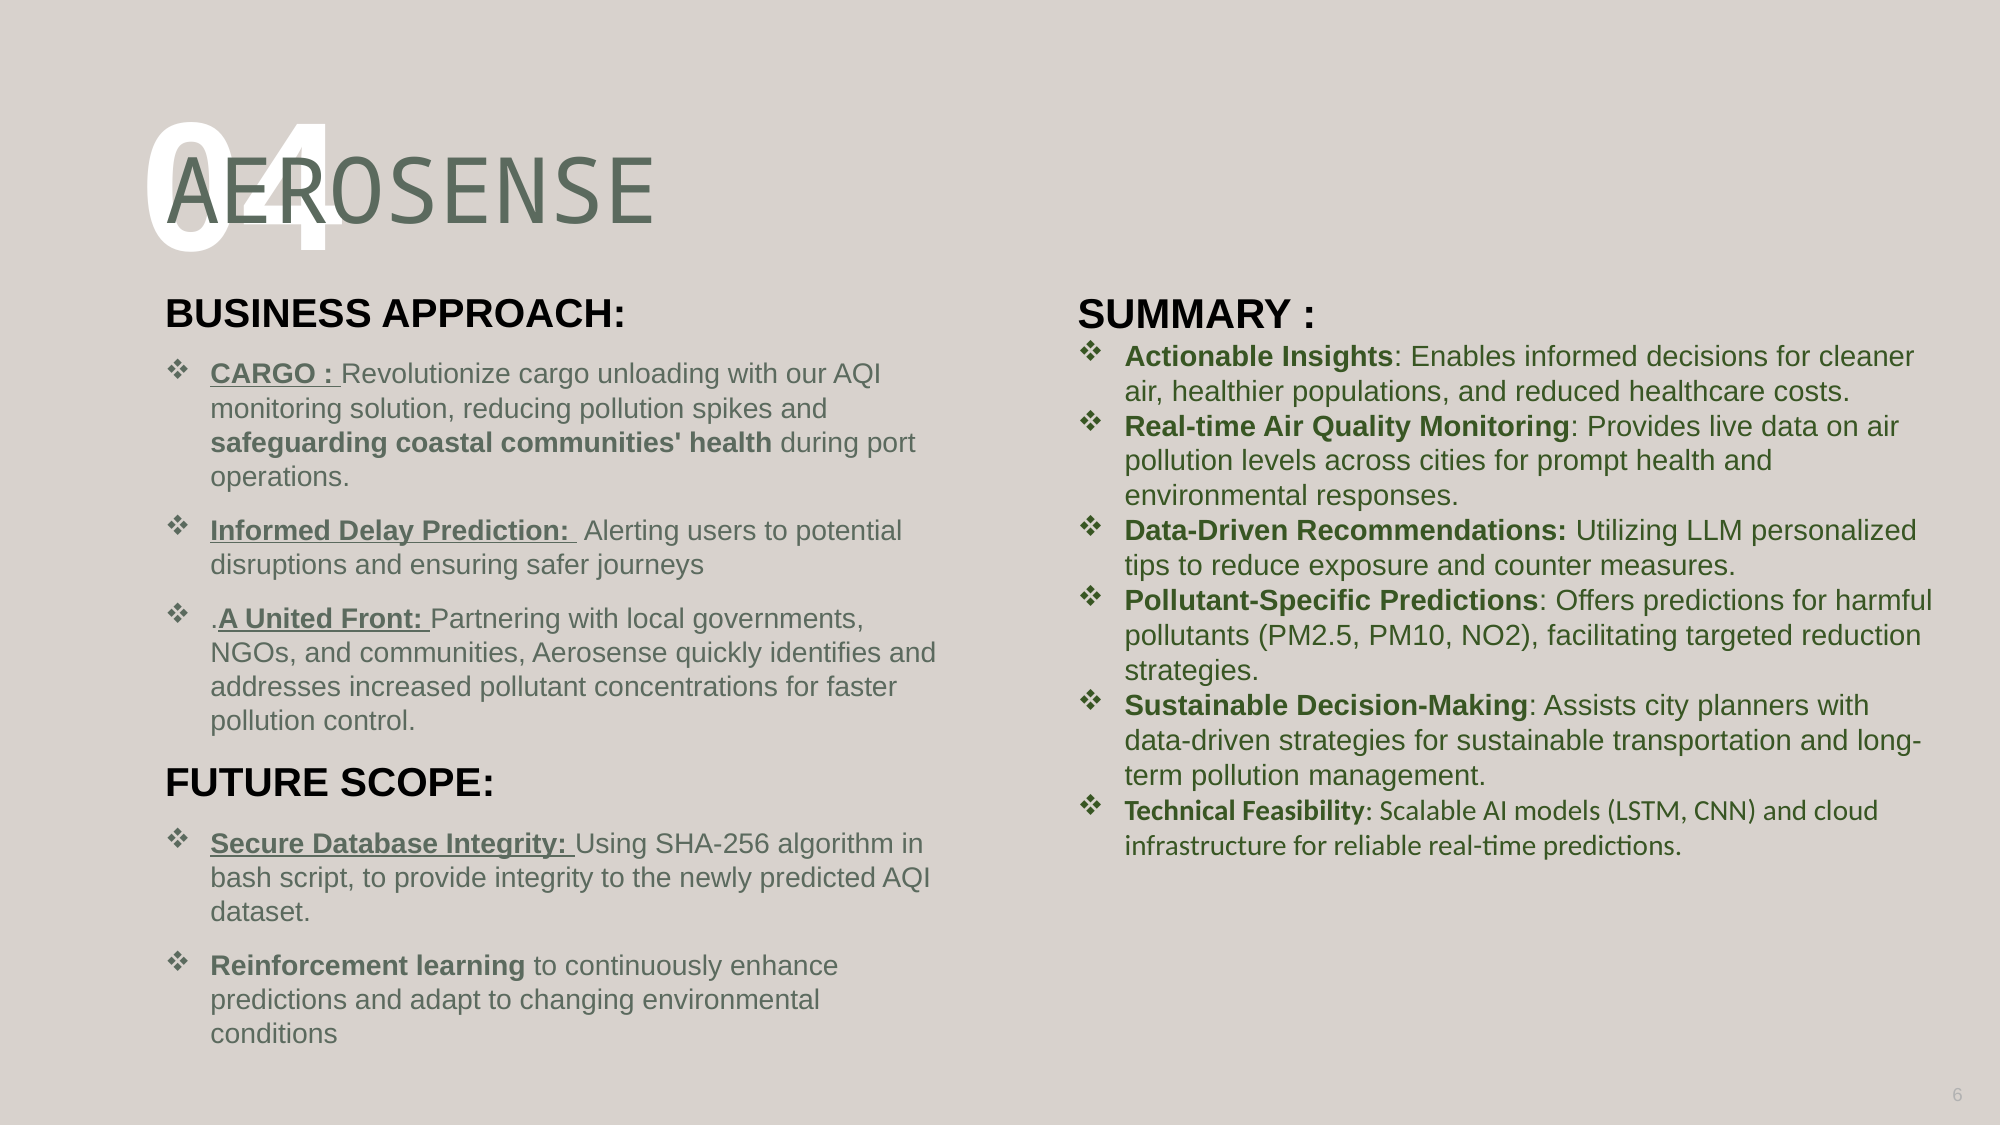

04
# AEROSENSE
BUSINESS APPROACH:
CARGO : Revolutionize cargo unloading with our AQI monitoring solution, reducing pollution spikes and safeguarding coastal communities' health during port operations.
Informed Delay Prediction:  Alerting users to potential disruptions and ensuring safer journeys
.A United Front: Partnering with local governments, NGOs, and communities, Aerosense quickly identifies and addresses increased pollutant concentrations for faster pollution control.
FUTURE SCOPE:
Secure Database Integrity: Using SHA-256 algorithm in bash script, to provide integrity to the newly predicted AQI dataset.
Reinforcement learning to continuously enhance predictions and adapt to changing environmental conditions

SUMMARY :
Actionable Insights: Enables informed decisions for cleaner air, healthier populations, and reduced healthcare costs.
Real-time Air Quality Monitoring: Provides live data on air pollution levels across cities for prompt health and environmental responses.
Data-Driven Recommendations: Utilizing LLM personalized tips to reduce exposure and counter measures.
Pollutant-Specific Predictions: Offers predictions for harmful pollutants (PM2.5, PM10, NO2), facilitating targeted reduction strategies.
Sustainable Decision-Making: Assists city planners with data-driven strategies for sustainable transportation and long-term pollution management.
Technical Feasibility: Scalable AI models (LSTM, CNN) and cloud infrastructure for reliable real-time predictions.

6